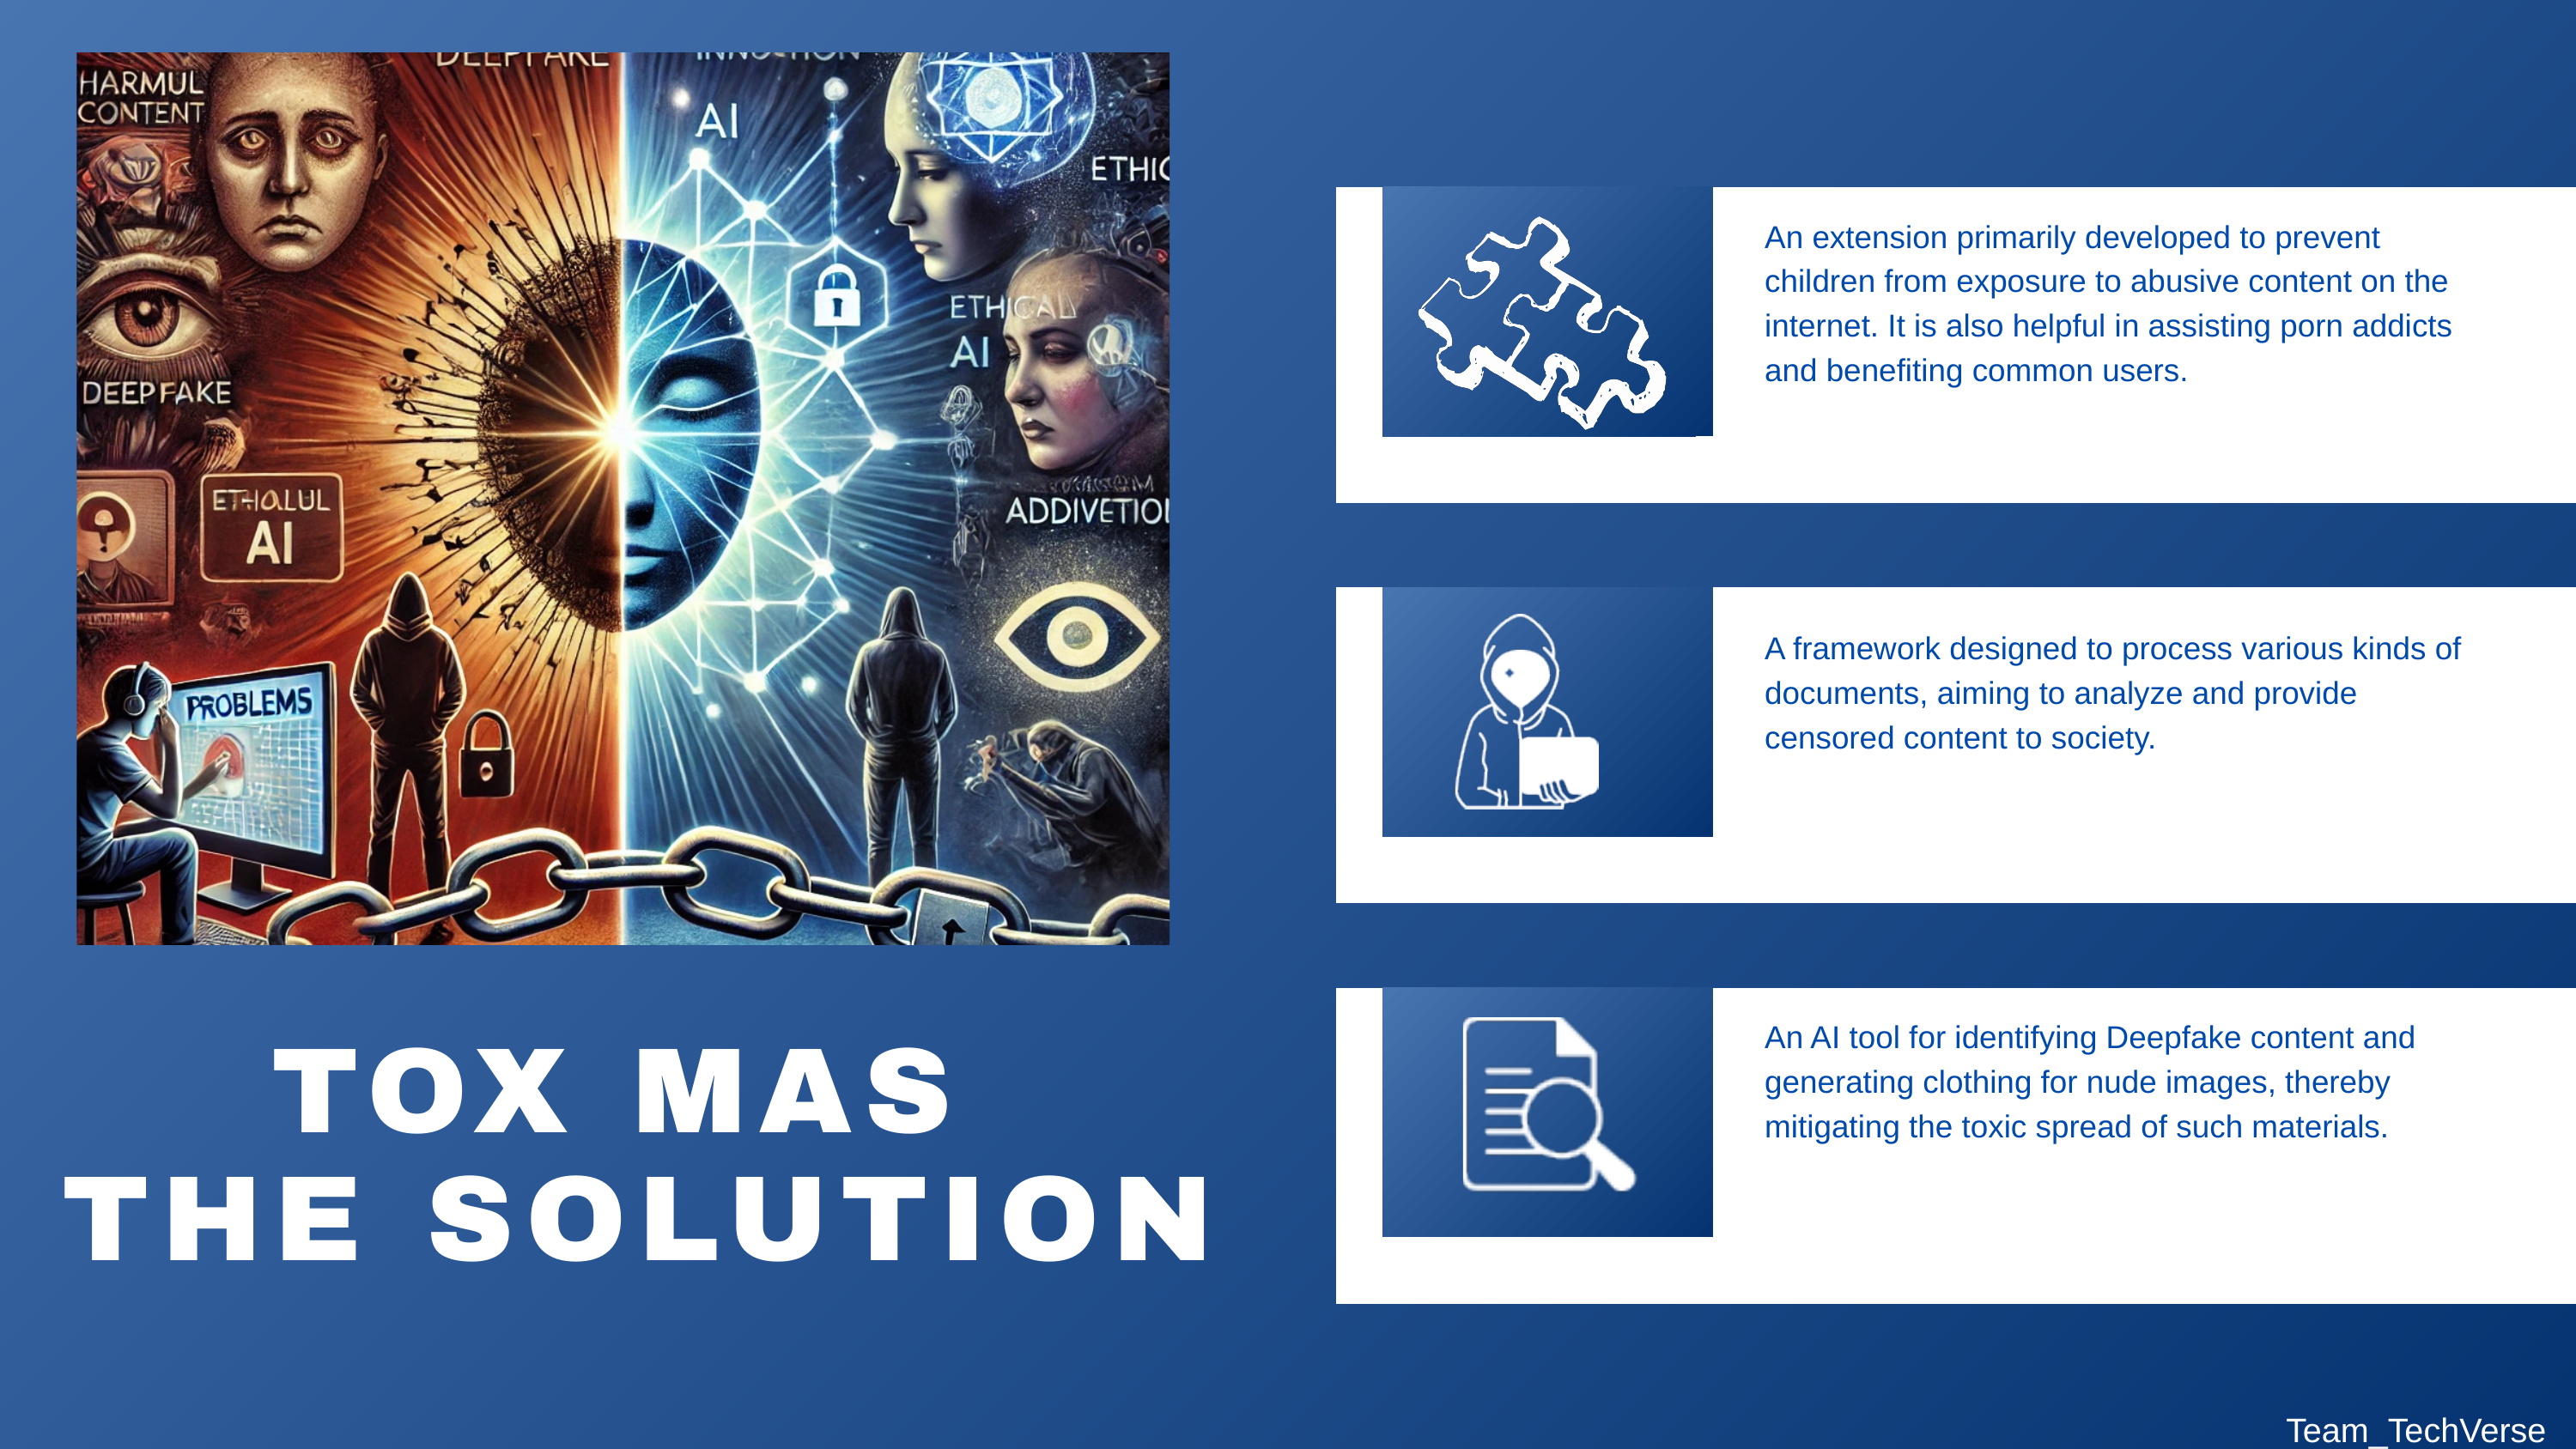

An extension primarily developed to prevent children from exposure to abusive content on the internet. It is also helpful in assisting porn addicts and benefiting common users.

A framework designed to process various kinds of documents, aiming to analyze and provide censored content to society.

An AI tool for identifying Deepfake content and generating clothing for nude images, thereby mitigating the toxic spread of such materials.

TOX MAS
THE SOLUTION
Team_TechVerse